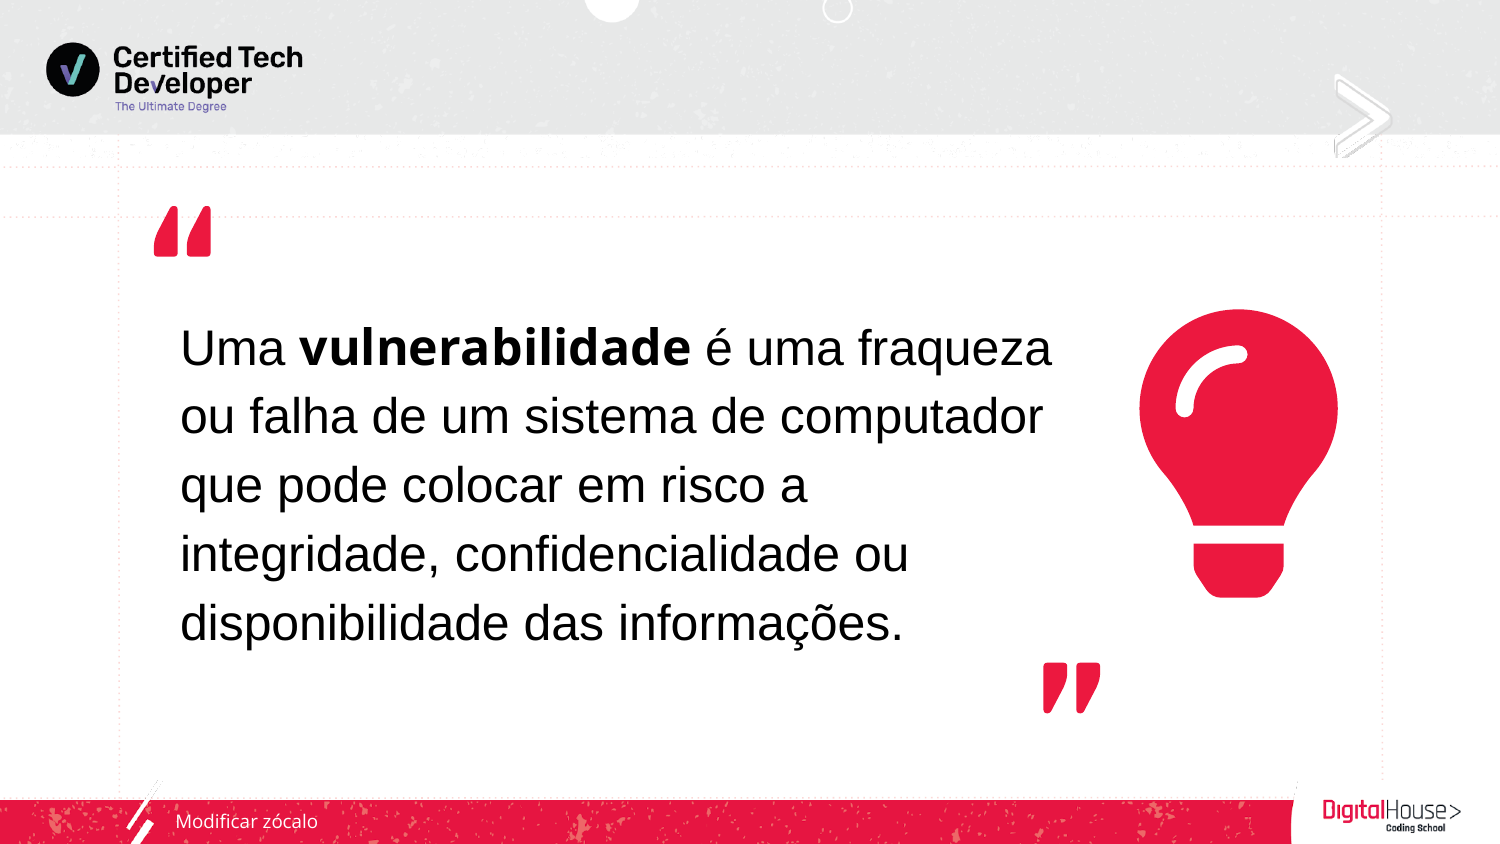

Uma vulnerabilidade é uma fraqueza ou falha de um sistema de computador que pode colocar em risco a integridade, confidencialidade ou disponibilidade das informações.